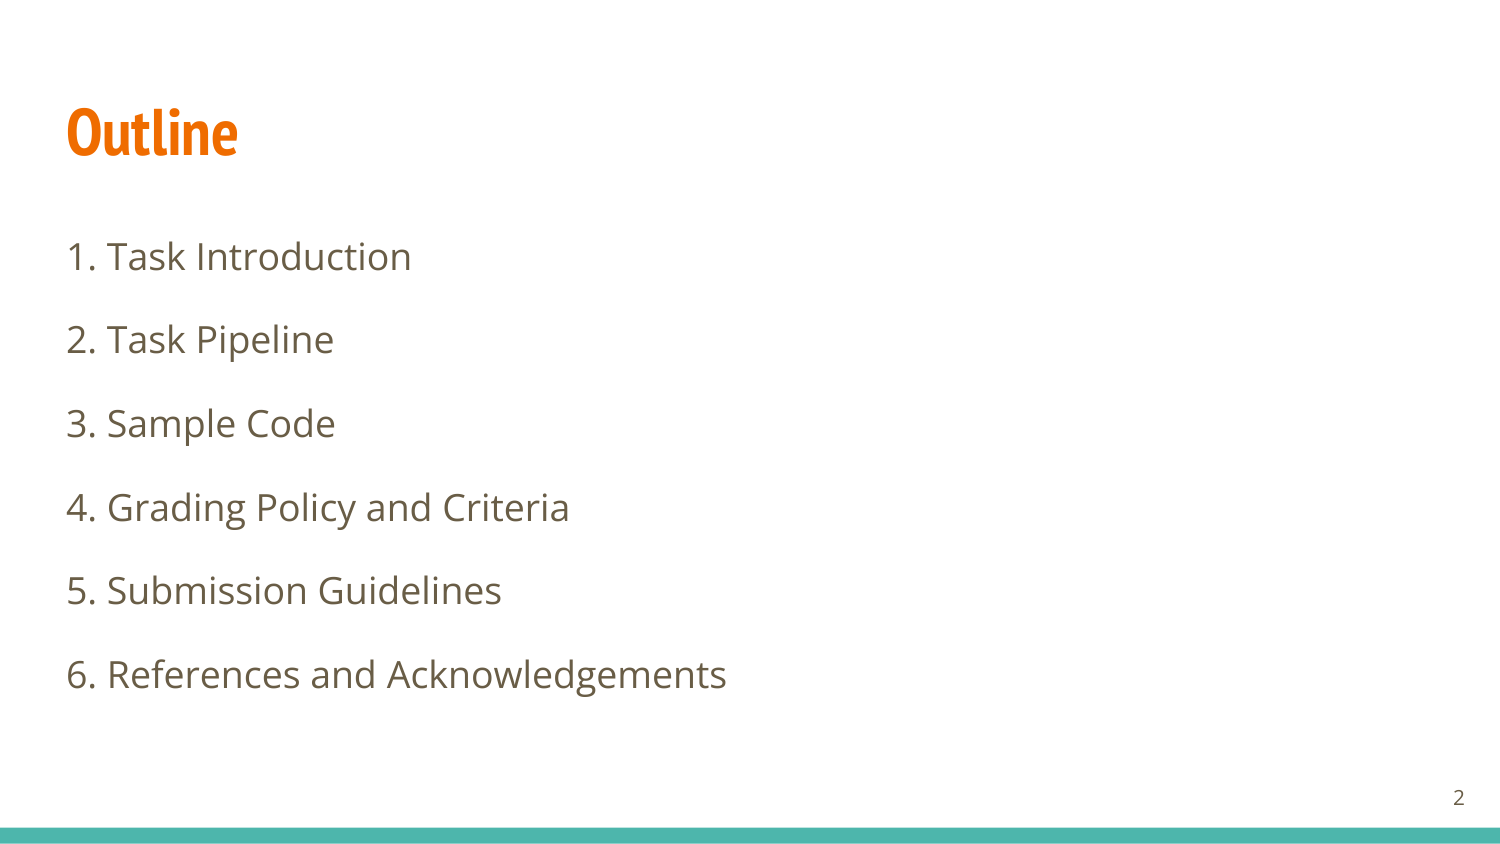

# Outline
1. Task Introduction
2. Task Pipeline
3. Sample Code
4. Grading Policy and Criteria
5. Submission Guidelines
6. References and Acknowledgements
2